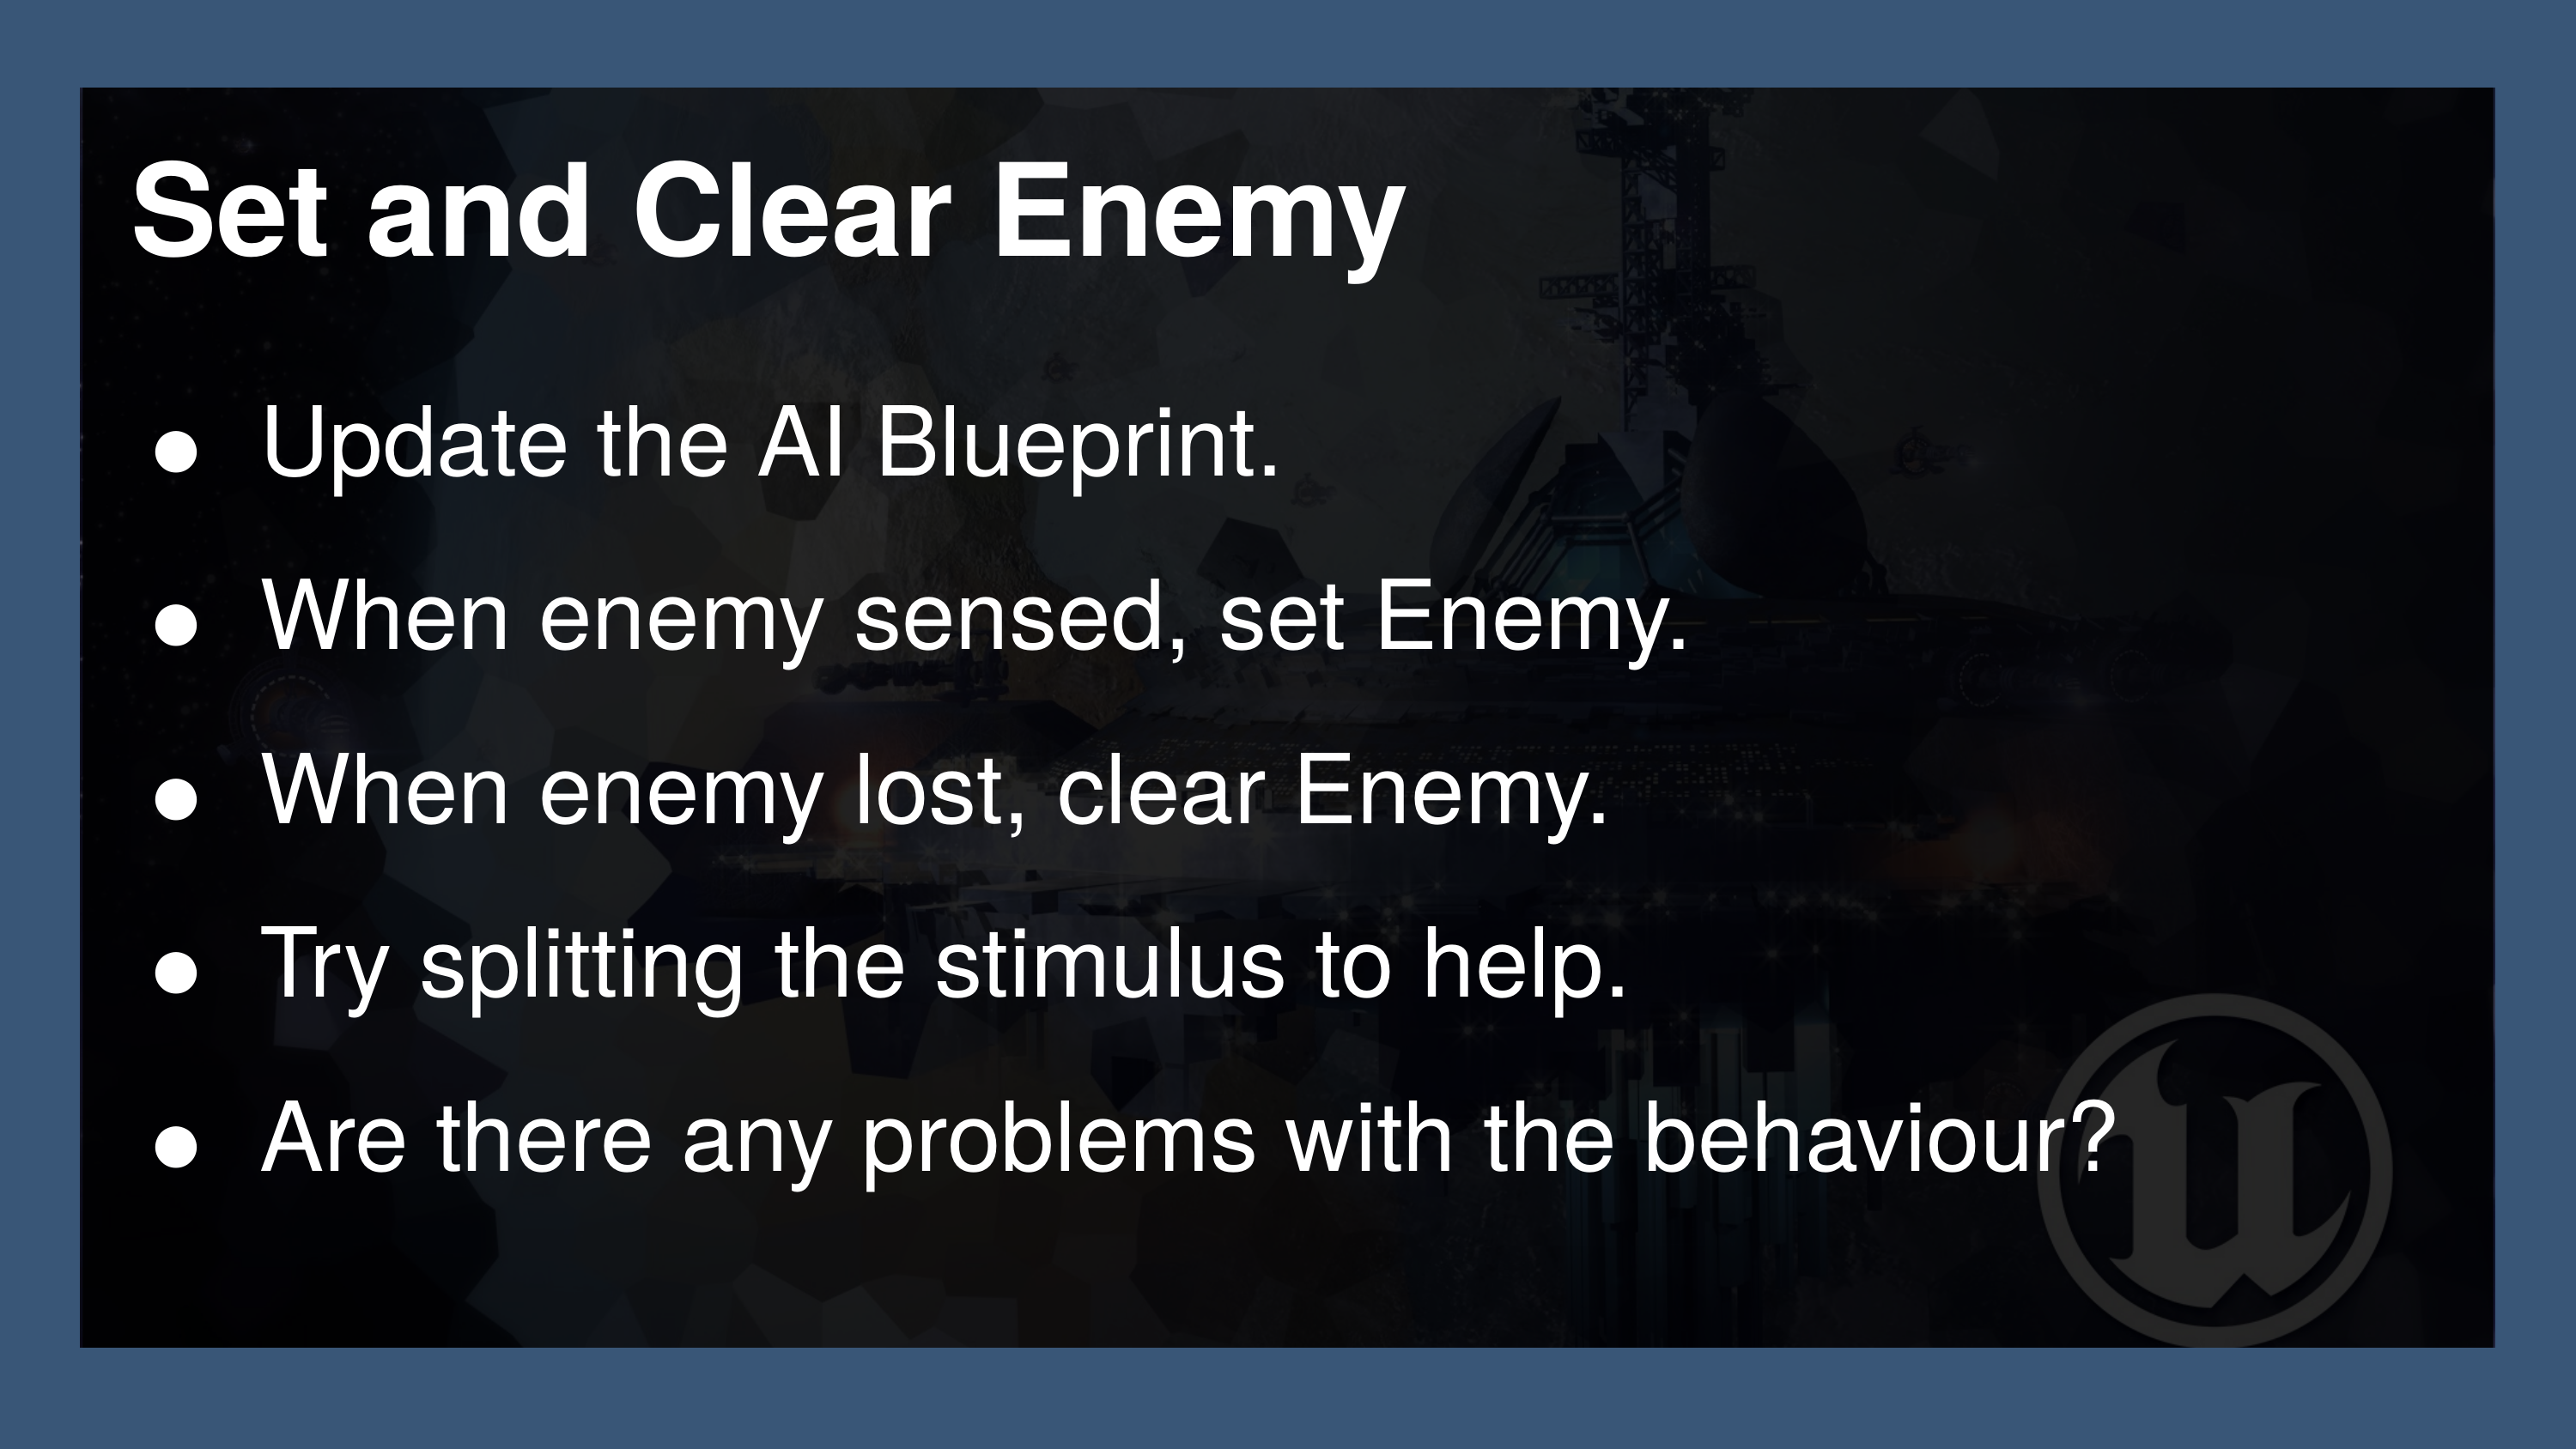

Set and Clear Enemy
Update the AI Blueprint.
When enemy sensed, set Enemy.
When enemy lost, clear Enemy.
Try splitting the stimulus to help.
Are there any problems with the behaviour?